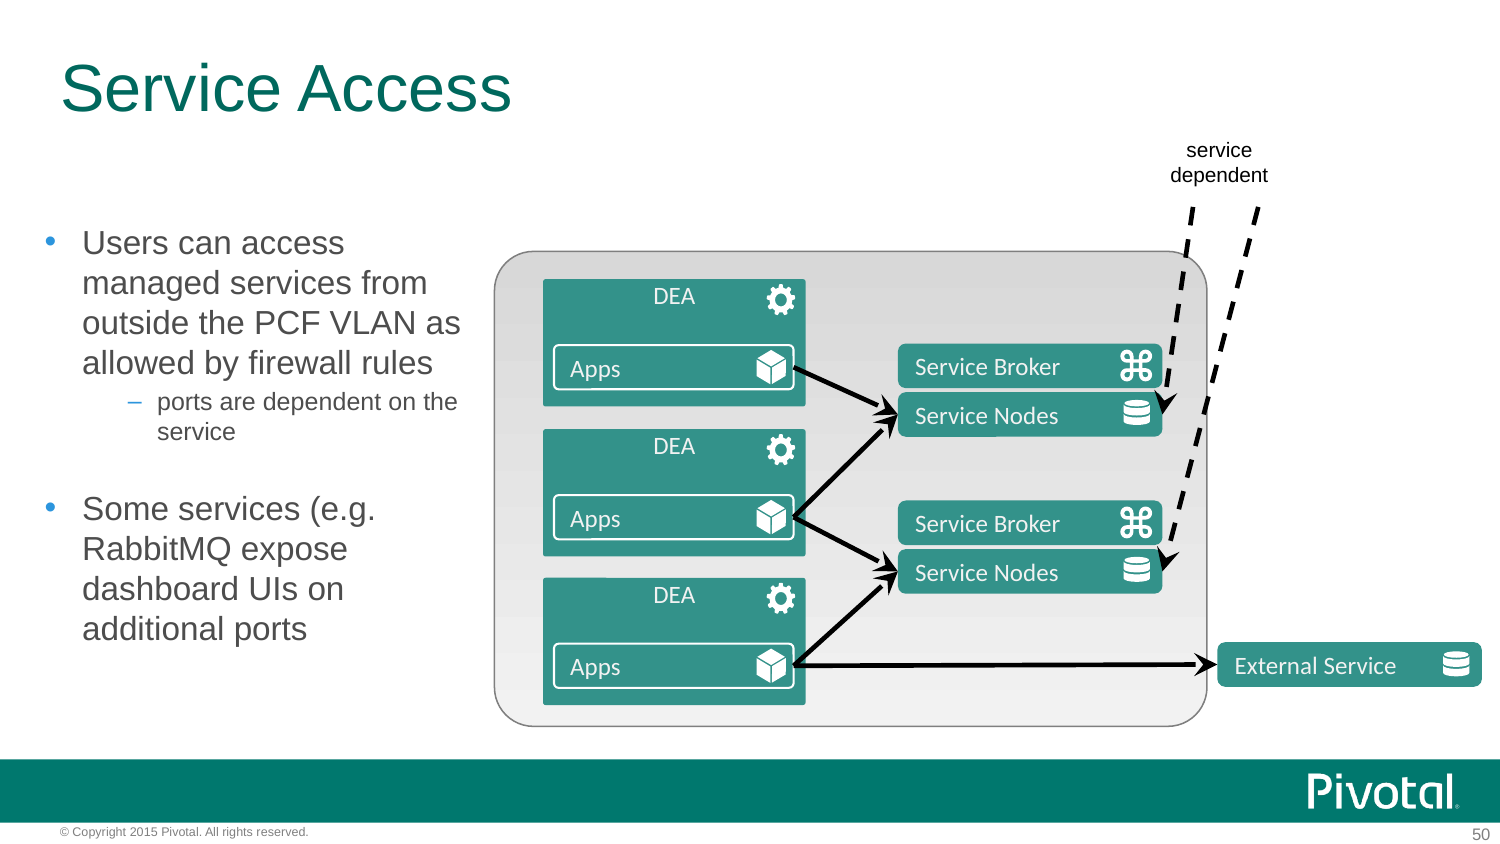

# Service Access
service
dependent
Users can access managed services from outside the PCF VLAN as allowed by firewall rules
ports are dependent on the service

Some services (e.g. RabbitMQ expose dashboard UIs on additional ports

DEA

Apps

Service Broker

Service Nodes

DEA

Apps

Service Broker

Service Nodes

DEA

Apps

External Service